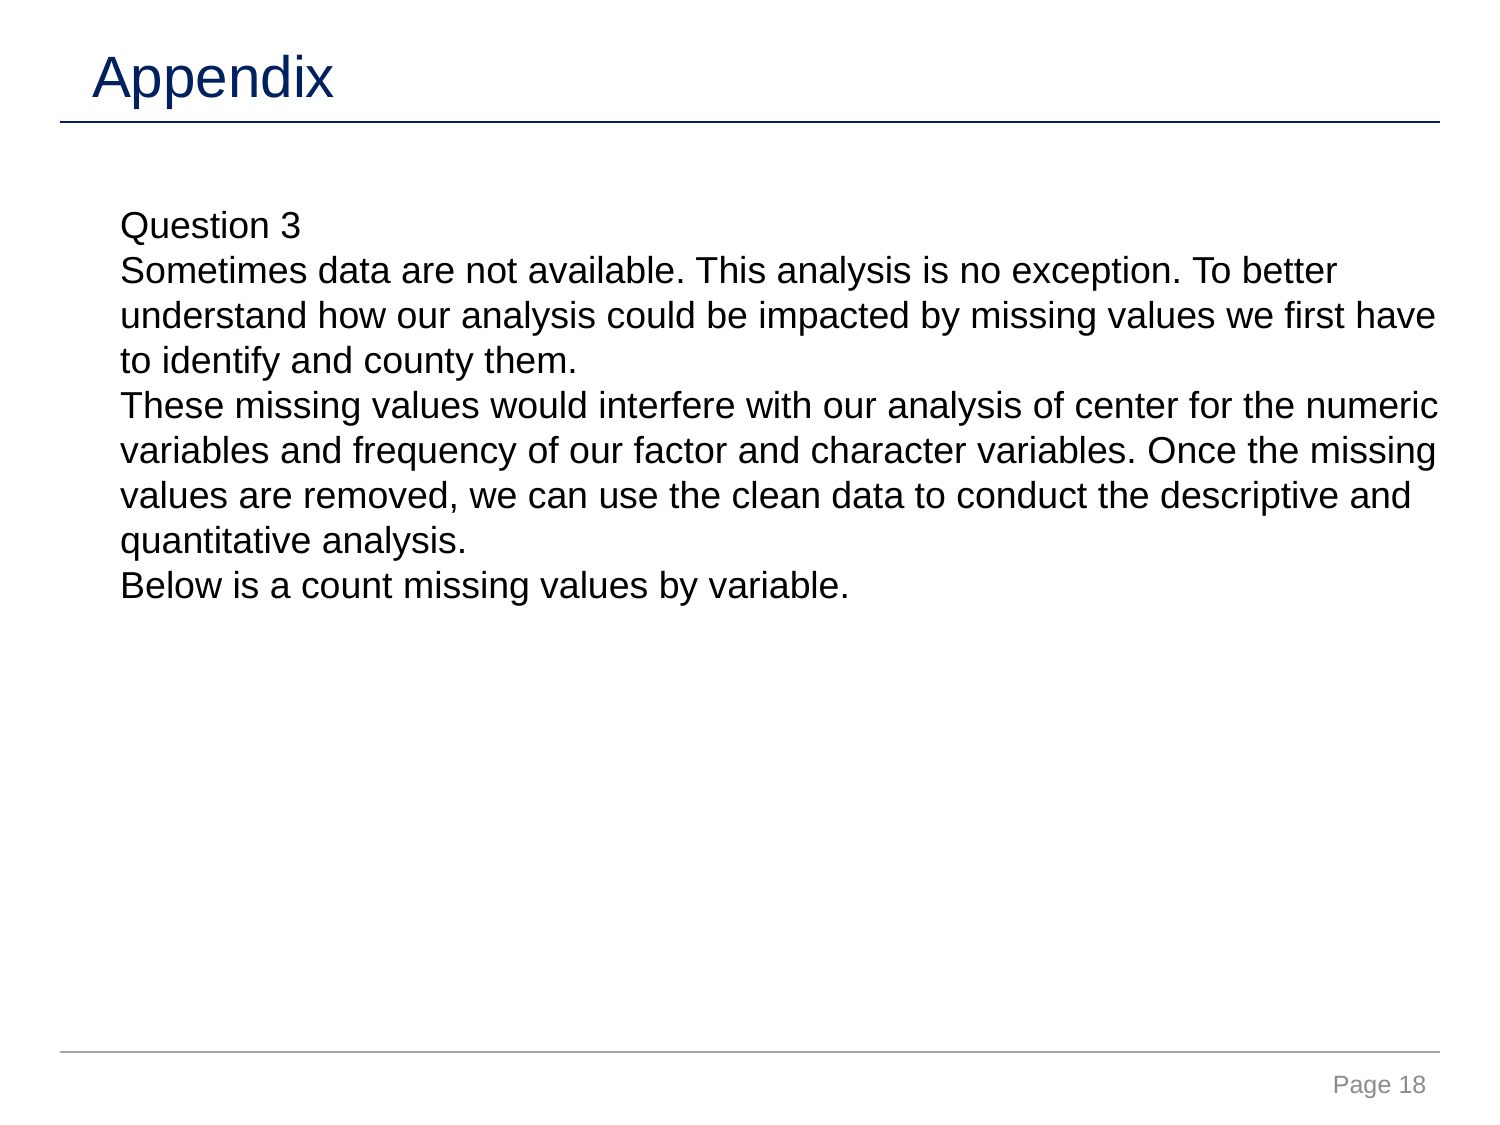

Appendix
Question 3
Sometimes data are not available. This analysis is no exception. To better understand how our analysis could be impacted by missing values we first have to identify and county them.
These missing values would interfere with our analysis of center for the numeric variables and frequency of our factor and character variables. Once the missing values are removed, we can use the clean data to conduct the descriptive and quantitative analysis.
Below is a count missing values by variable.

Page 18